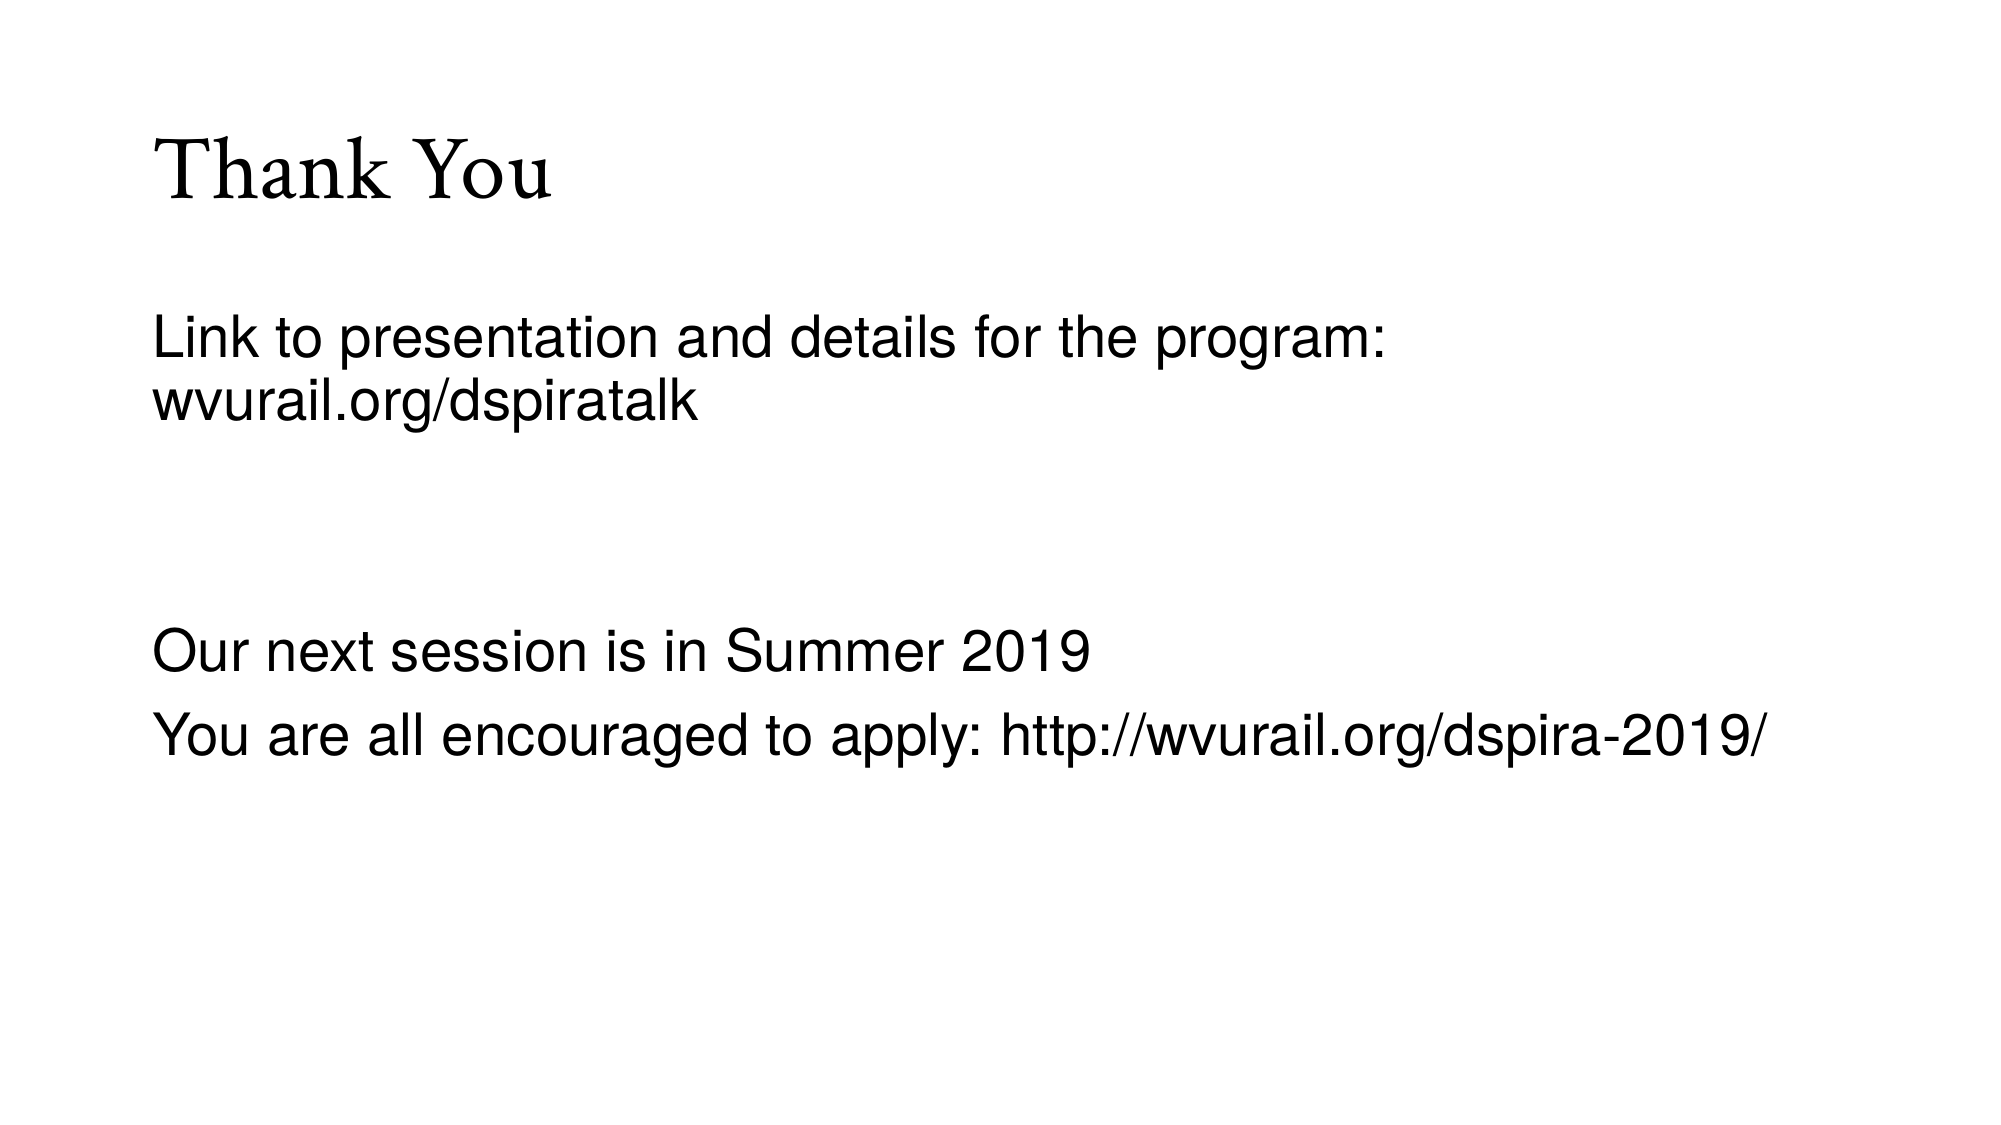

# Thank You
Link to presentation and details for the program: wvurail.org/dspiratalk

Our next session is in Summer 2019
You are all encouraged to apply: http://wvurail.org/dspira-2019/